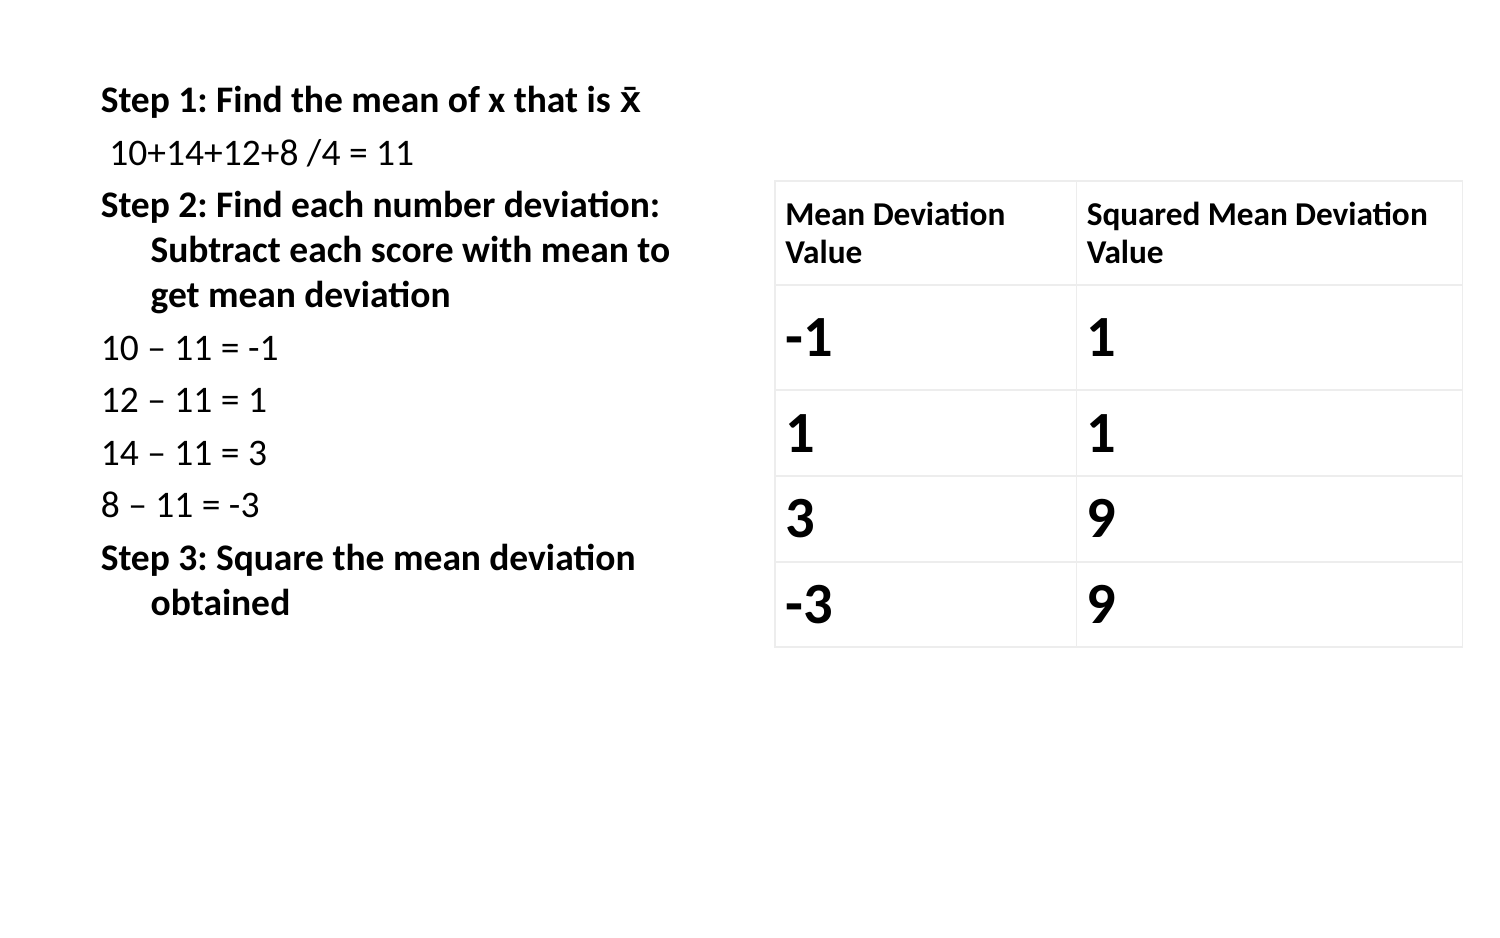

Step 1: Find the mean of x that is x̄
 10+14+12+8 /4 = 11
Step 2: Find each number deviation: Subtract each score with mean to get mean deviation
10 – 11 = -1
12 – 11 = 1
14 – 11 = 3
8 – 11 = -3
Step 3: Square the mean deviation obtained

| Mean Deviation Value | Squared Mean Deviation Value |
| --- | --- |
| -1 | 1 |
| 1 | 1 |
| 3 | 9 |
| -3 | 9 |